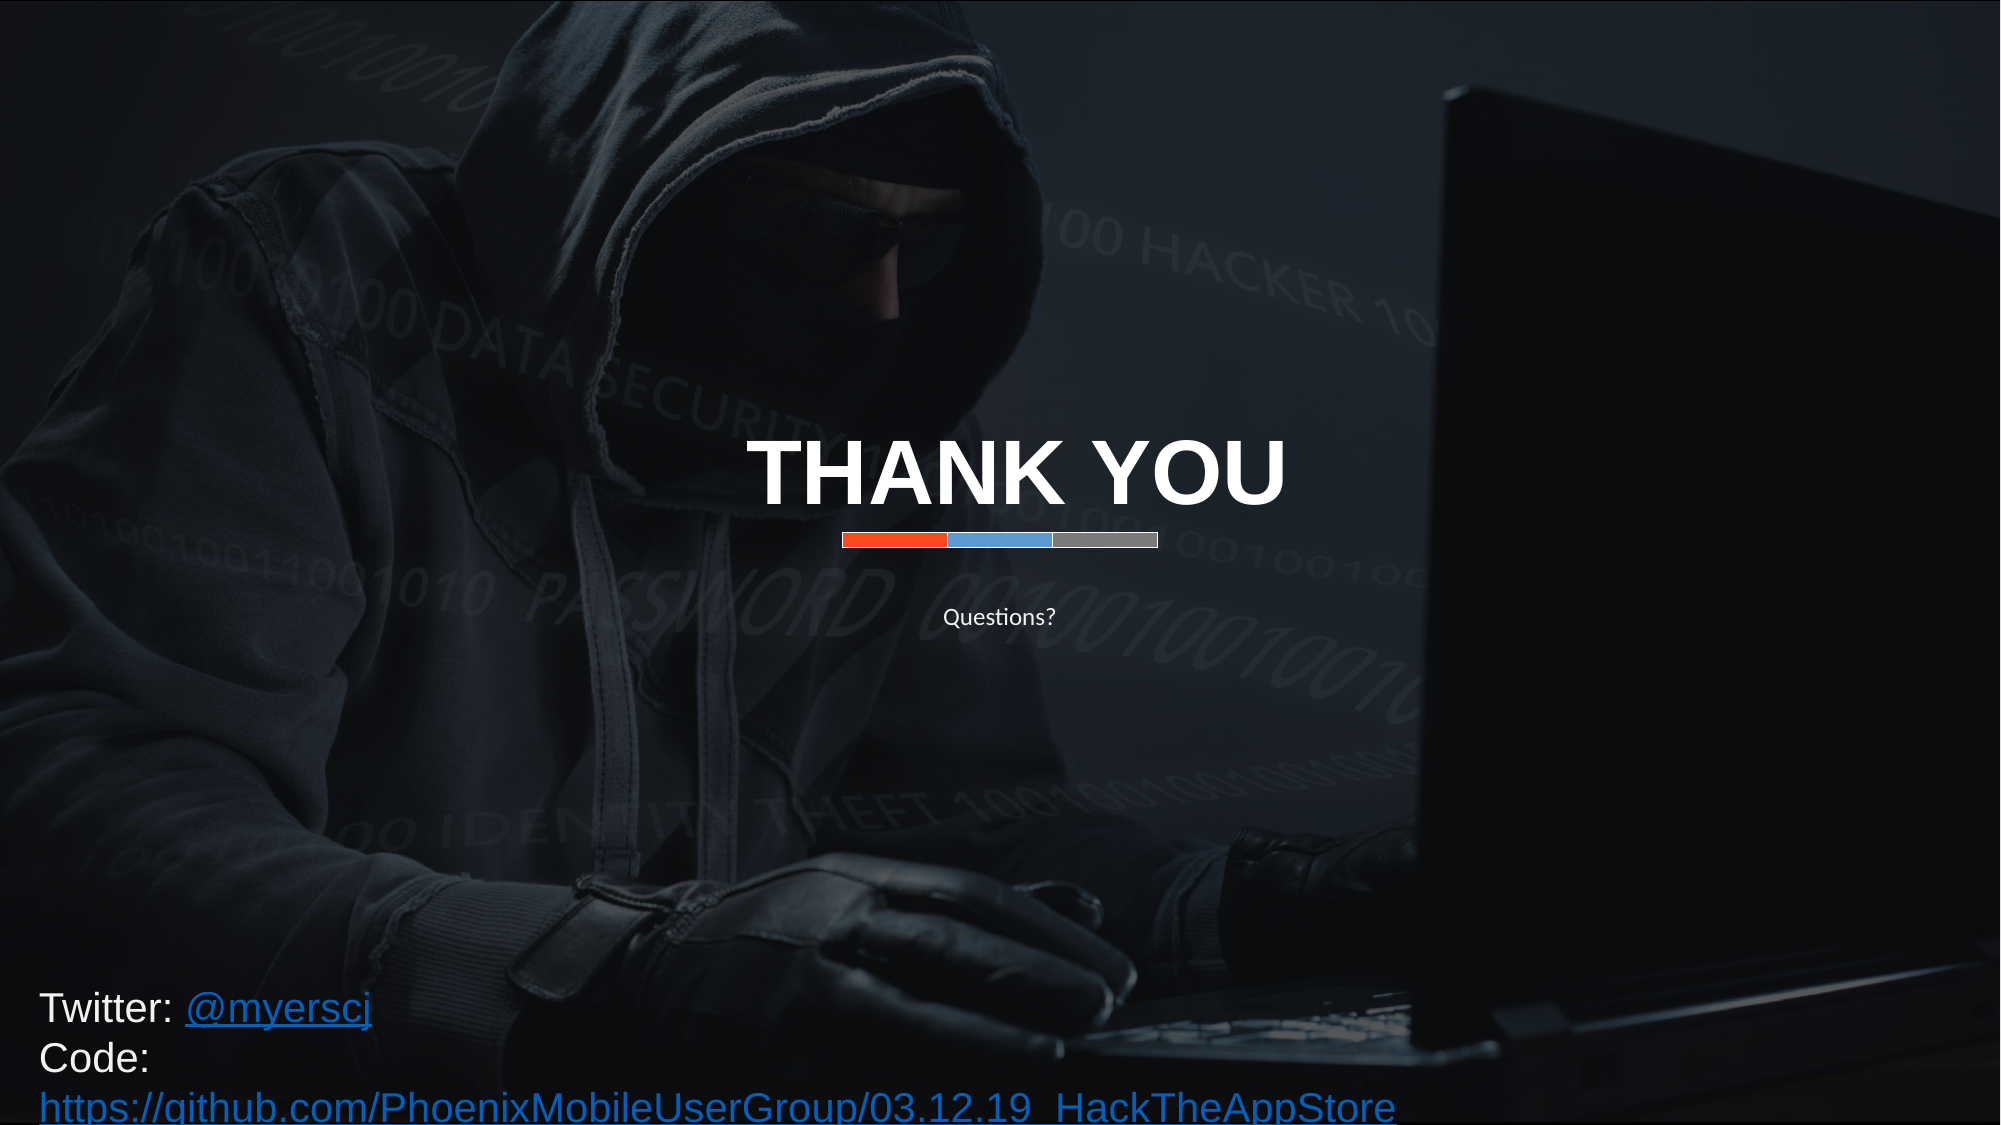

THANK YOU

Questions?
Twitter: @myerscj
Code: https://github.com/PhoenixMobileUserGroup/03.12.19_HackTheAppStore